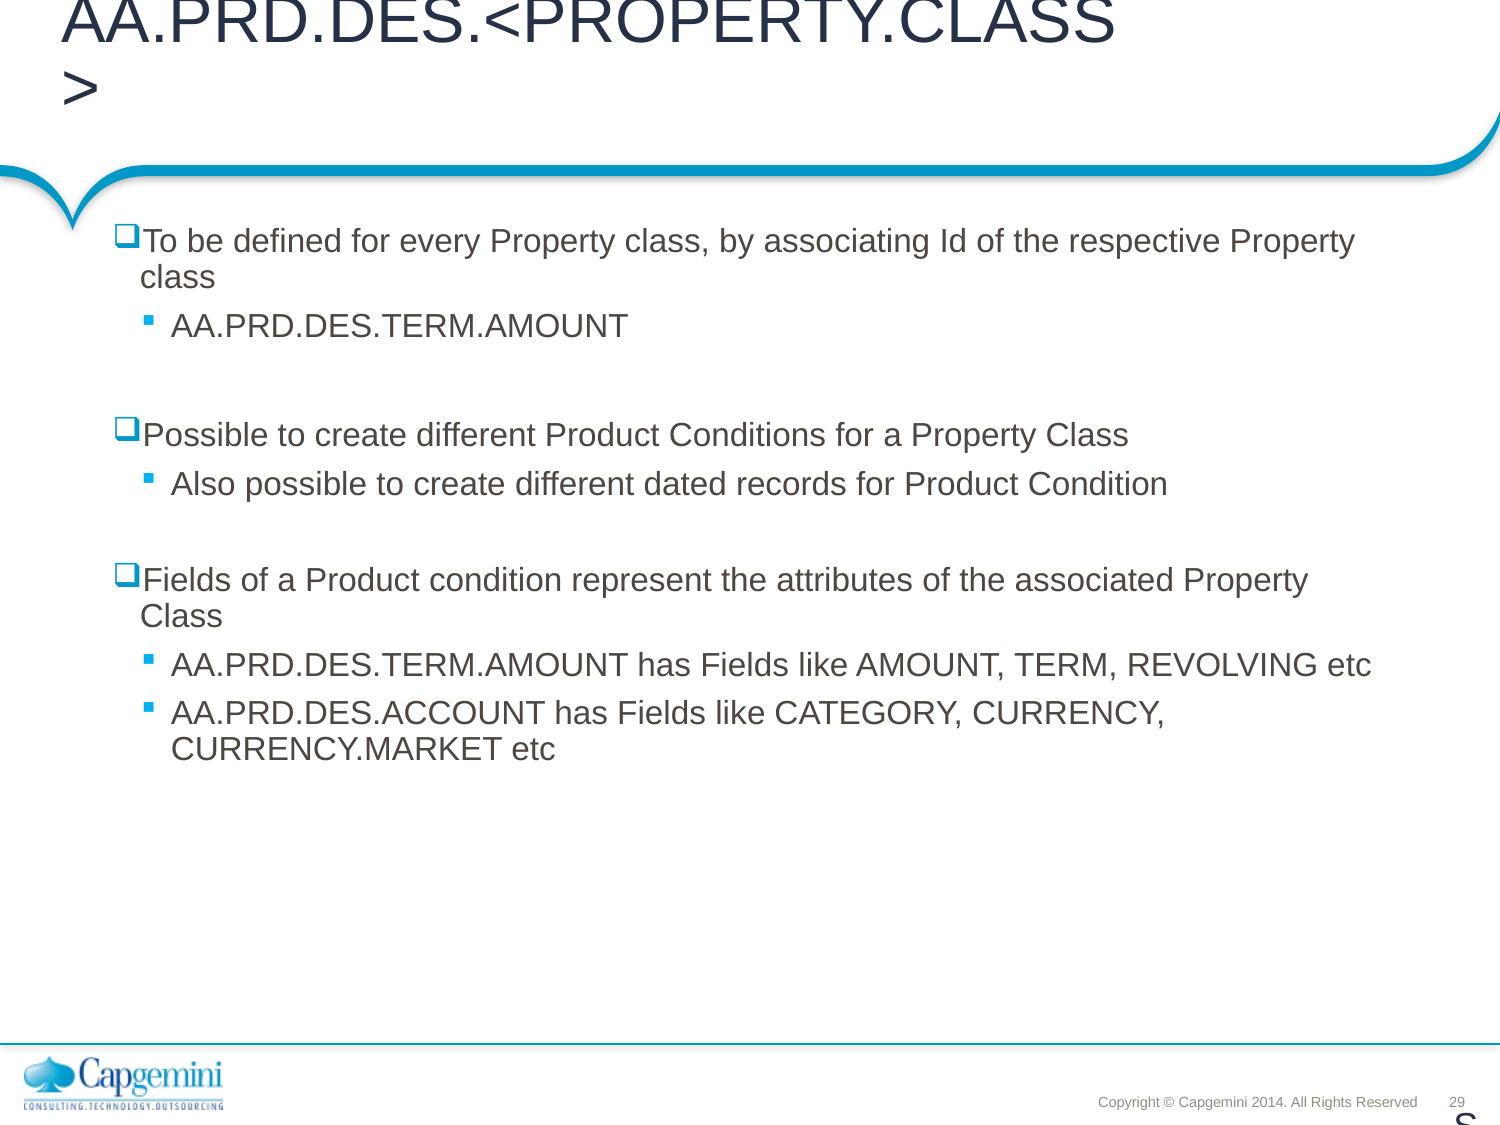

# AA.PRD.DES.<PROPERTY.CLASS>
To be defined for every Property class, by associating Id of the respective Property class
AA.PRD.DES.TERM.AMOUNT

Possible to create different Product Conditions for a Property Class
Also possible to create different dated records for Product Condition

Fields of a Product condition represent the attributes of the associated Property Class
AA.PRD.DES.TERM.AMOUNT has Fields like AMOUNT, TERM, REVOLVING etc
AA.PRD.DES.ACCOUNT has Fields like CATEGORY, CURRENCY, CURRENCY.MARKET etc

Slide 29